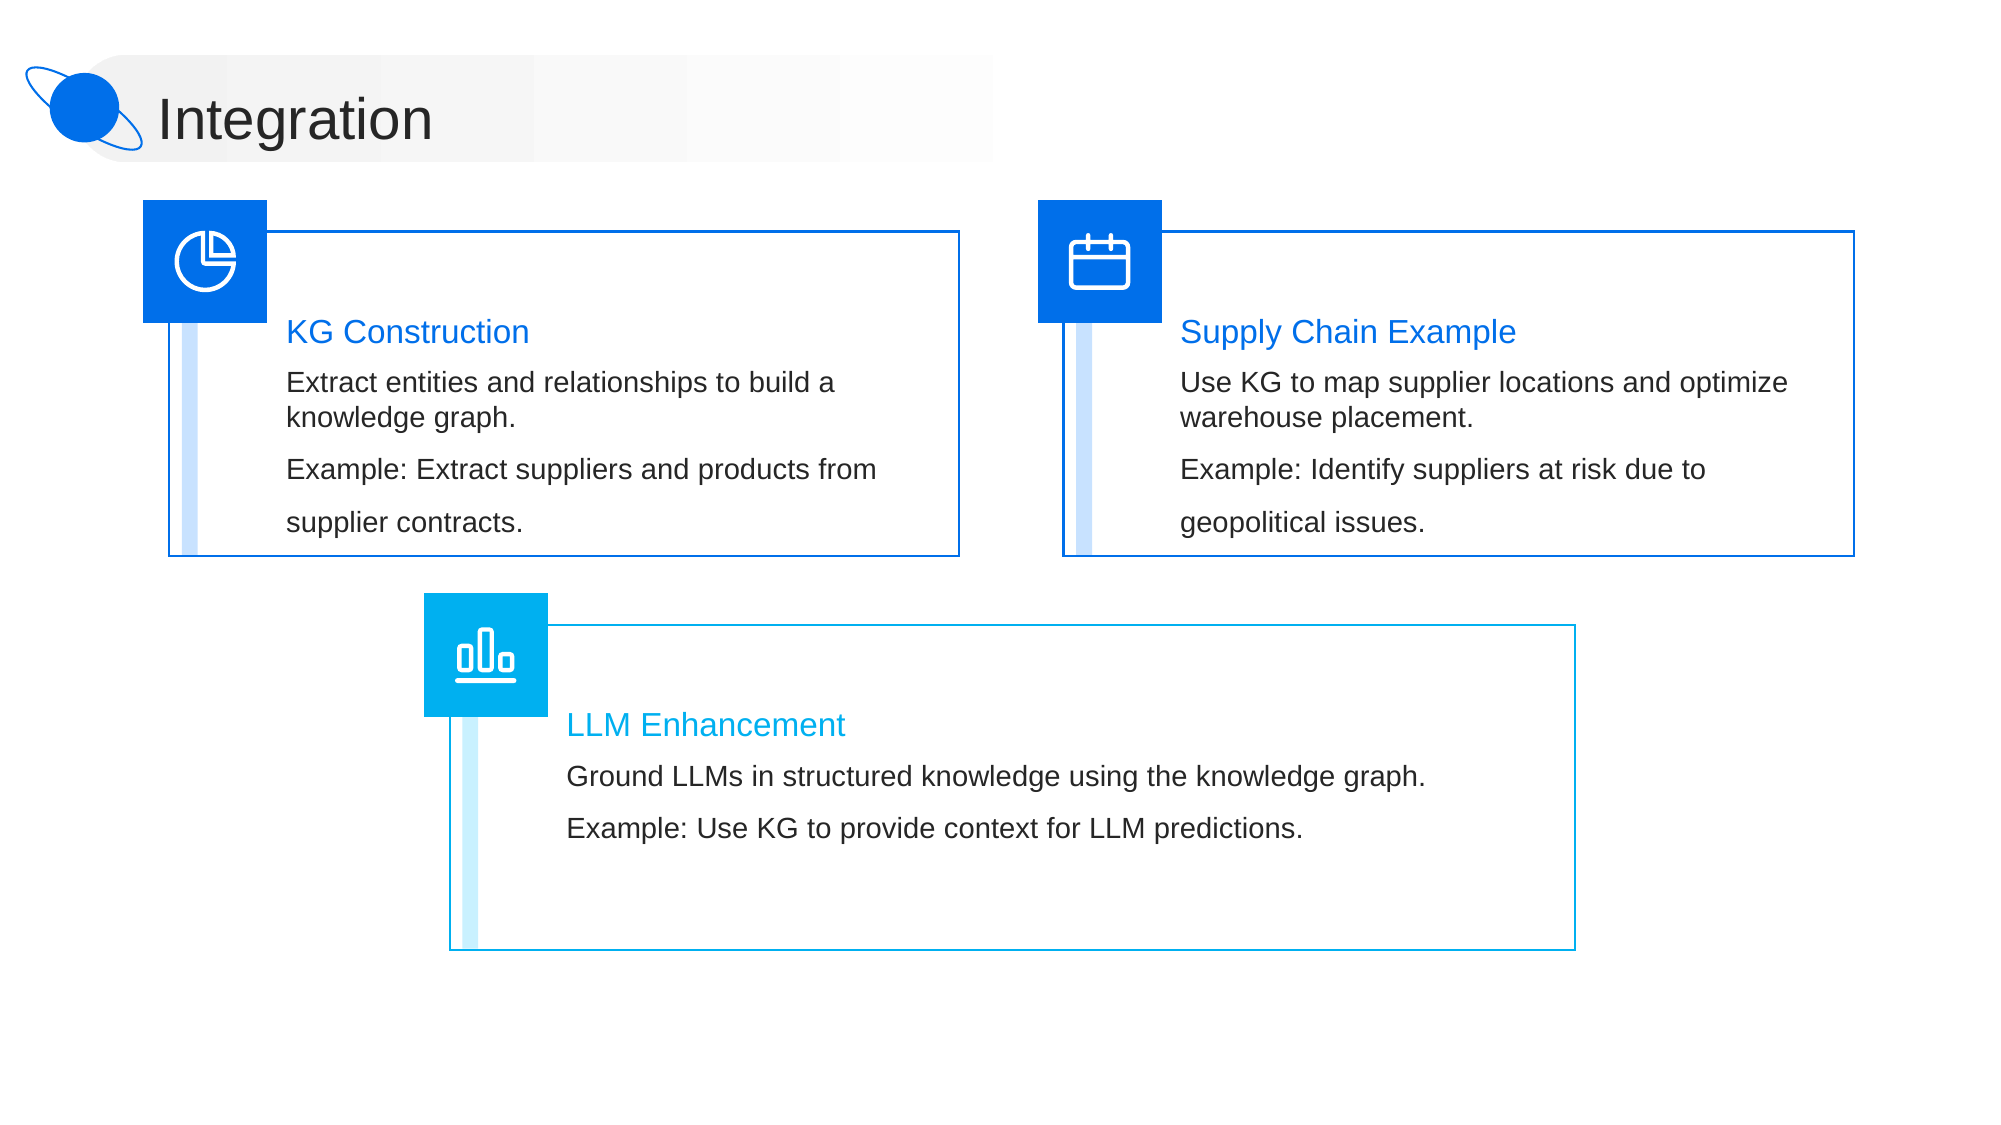

Integration

KG Construction
Supply Chain Example
Extract entities and relationships to build a knowledge graph.
Example: Extract suppliers and products from supplier contracts.
Use KG to map supplier locations and optimize warehouse placement.
Example: Identify suppliers at risk due to geopolitical issues.

LLM Enhancement
Ground LLMs in structured knowledge using the knowledge graph.
Example: Use KG to provide context for LLM predictions.